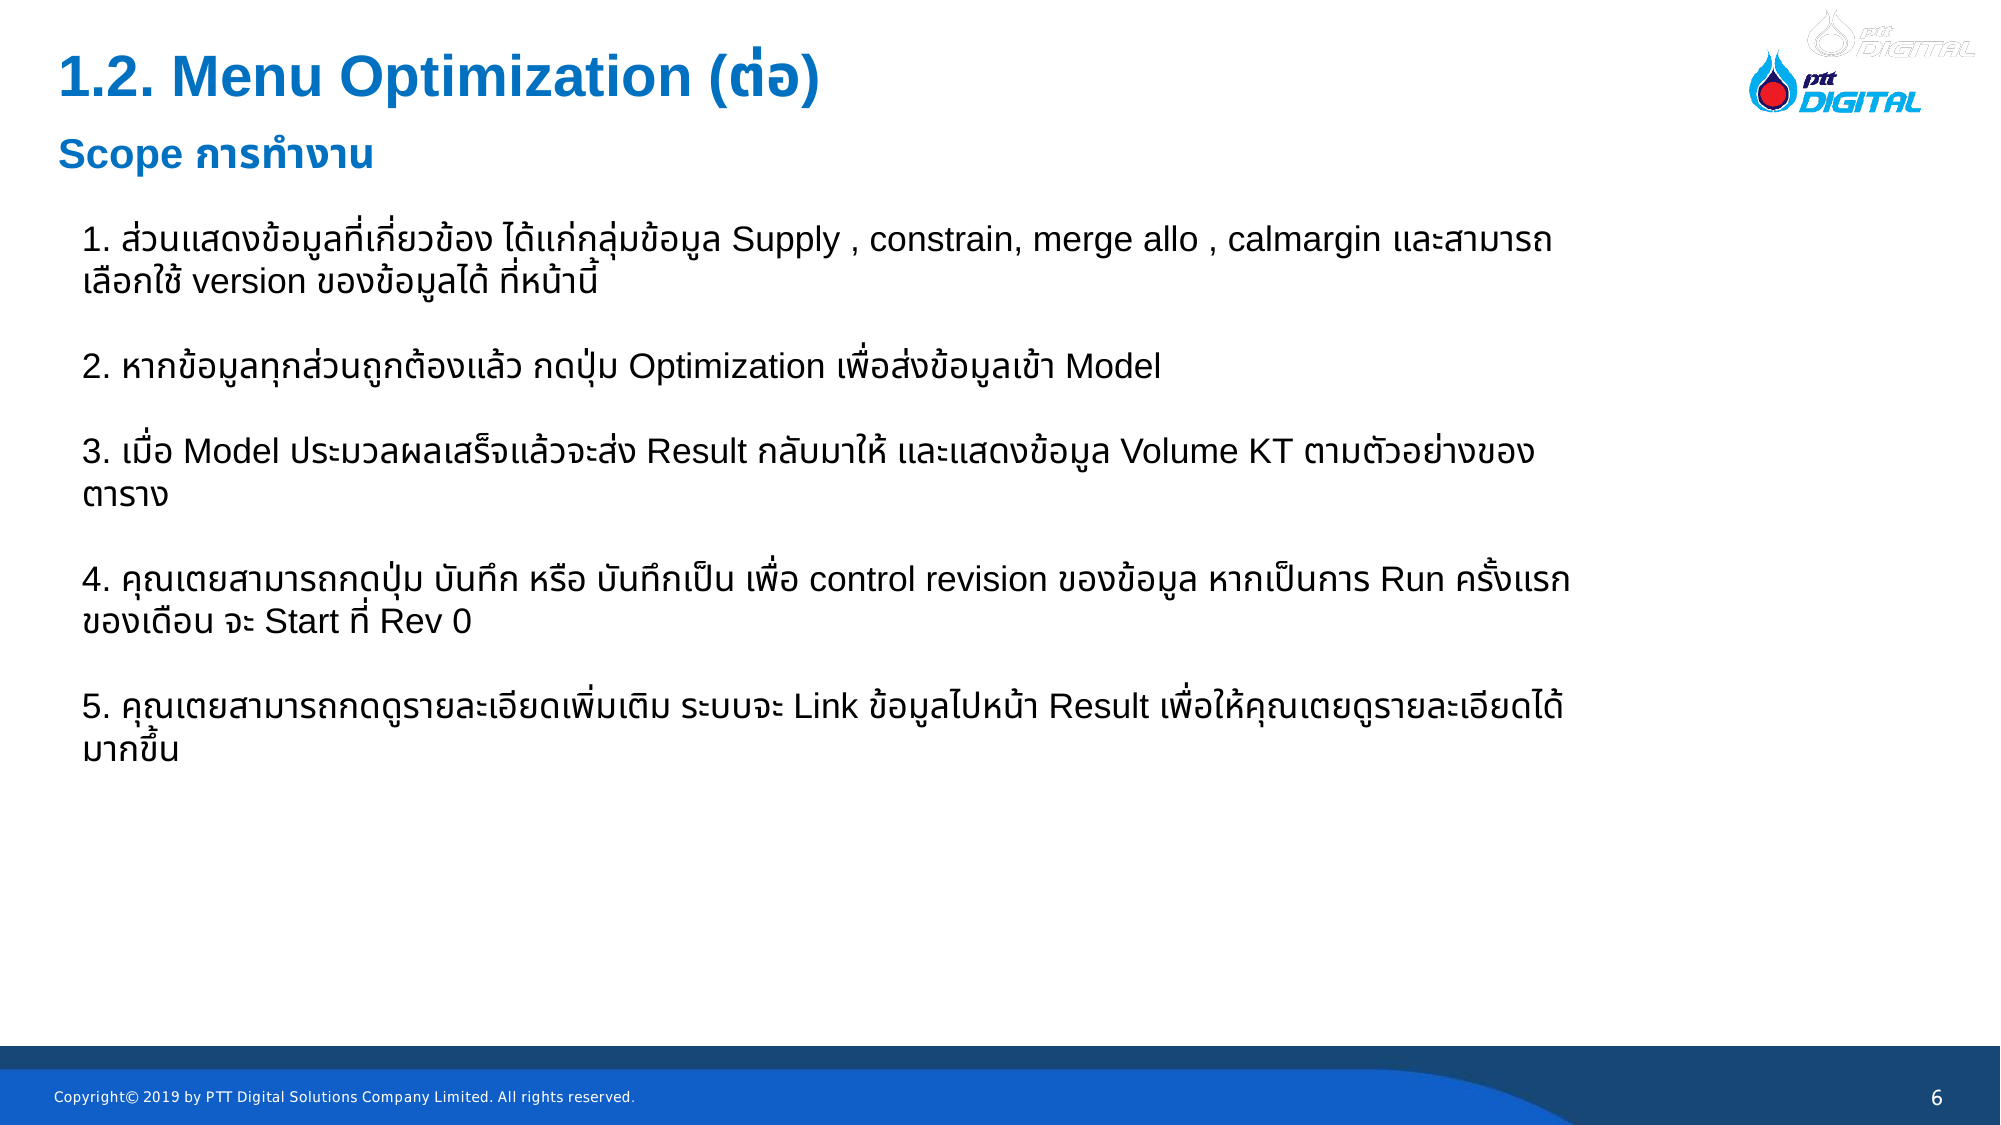

1.2. Menu Optimization (ต่อ)
Scope การทำงาน
1. ส่วนแสดงข้อมูลที่เกี่ยวข้อง ได้แก่กลุ่มข้อมูล Supply , constrain, merge allo , calmargin และสามารถเลือกใช้ version ของข้อมูลได้ ที่หน้านี้

2. หากข้อมูลทุกส่วนถูกต้องแล้ว กดปุ่ม Optimization เพื่อส่งข้อมูลเข้า Model

3. เมื่อ Model ประมวลผลเสร็จแล้วจะส่ง Result กลับมาให้ และแสดงข้อมูล Volume KT ตามตัวอย่างของตาราง

4. คุณเตยสามารถกดปุ่ม บันทึก หรือ บันทึกเป็น เพื่อ control revision ของข้อมูล หากเป็นการ Run ครั้งแรกของเดือน จะ Start ที่ Rev 0

5. คุณเตยสามารถกดดูรายละเอียดเพิ่มเติม ระบบจะ Link ข้อมูลไปหน้า Result เพื่อให้คุณเตยดูรายละเอียดได้มากขึ้น
6